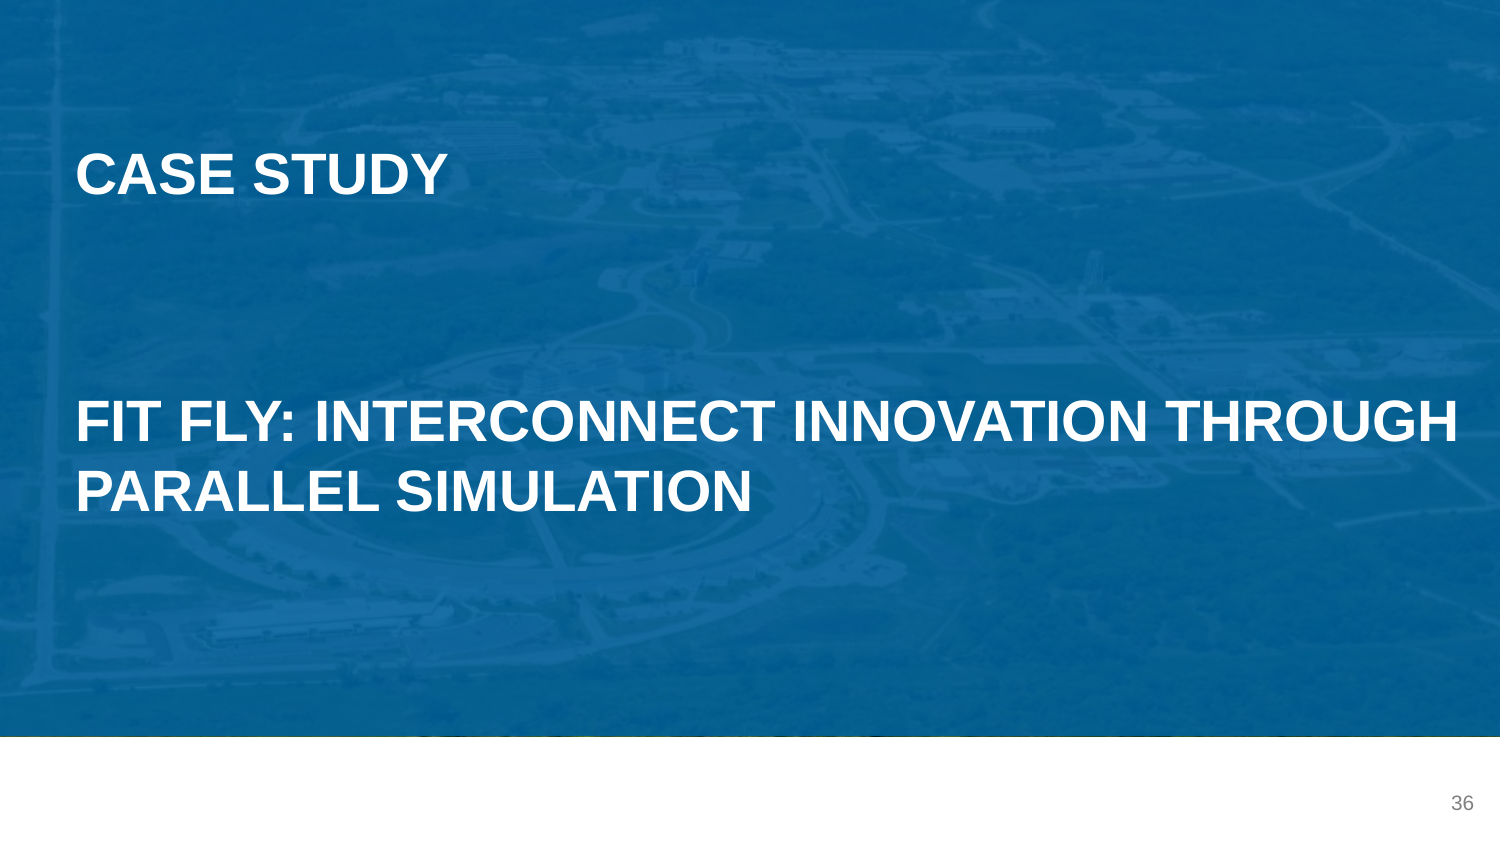

Case study

Fit Fly: Interconnect Innovation through parallel simulation
36